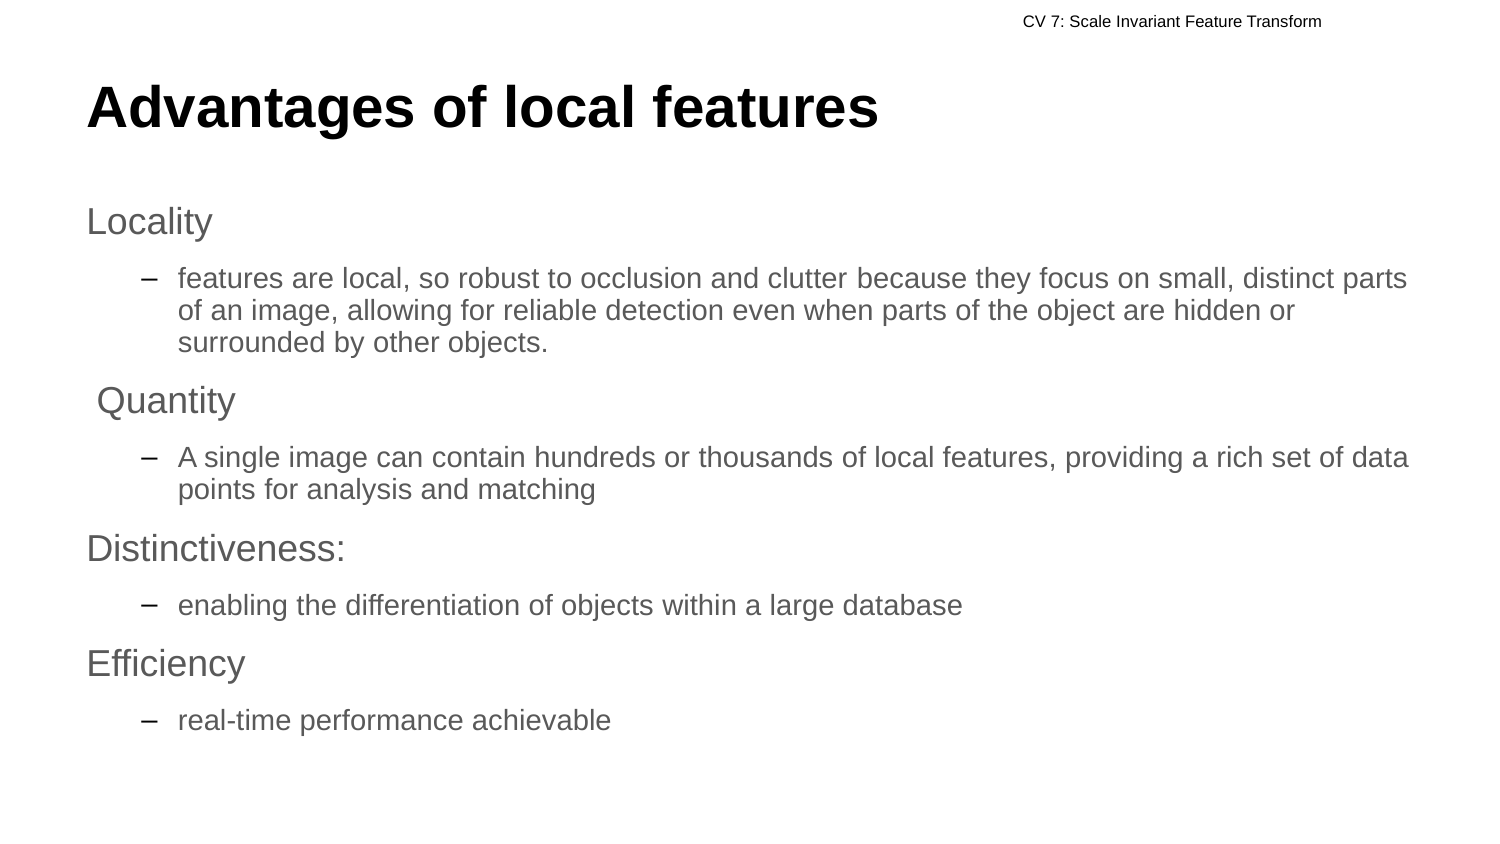

# Advantages of local features
Locality
features are local, so robust to occlusion and clutter because they focus on small, distinct parts of an image, allowing for reliable detection even when parts of the object are hidden or surrounded by other objects.
 Quantity
A single image can contain hundreds or thousands of local features, providing a rich set of data points for analysis and matching
Distinctiveness:
enabling the differentiation of objects within a large database
Efficiency
real-time performance achievable